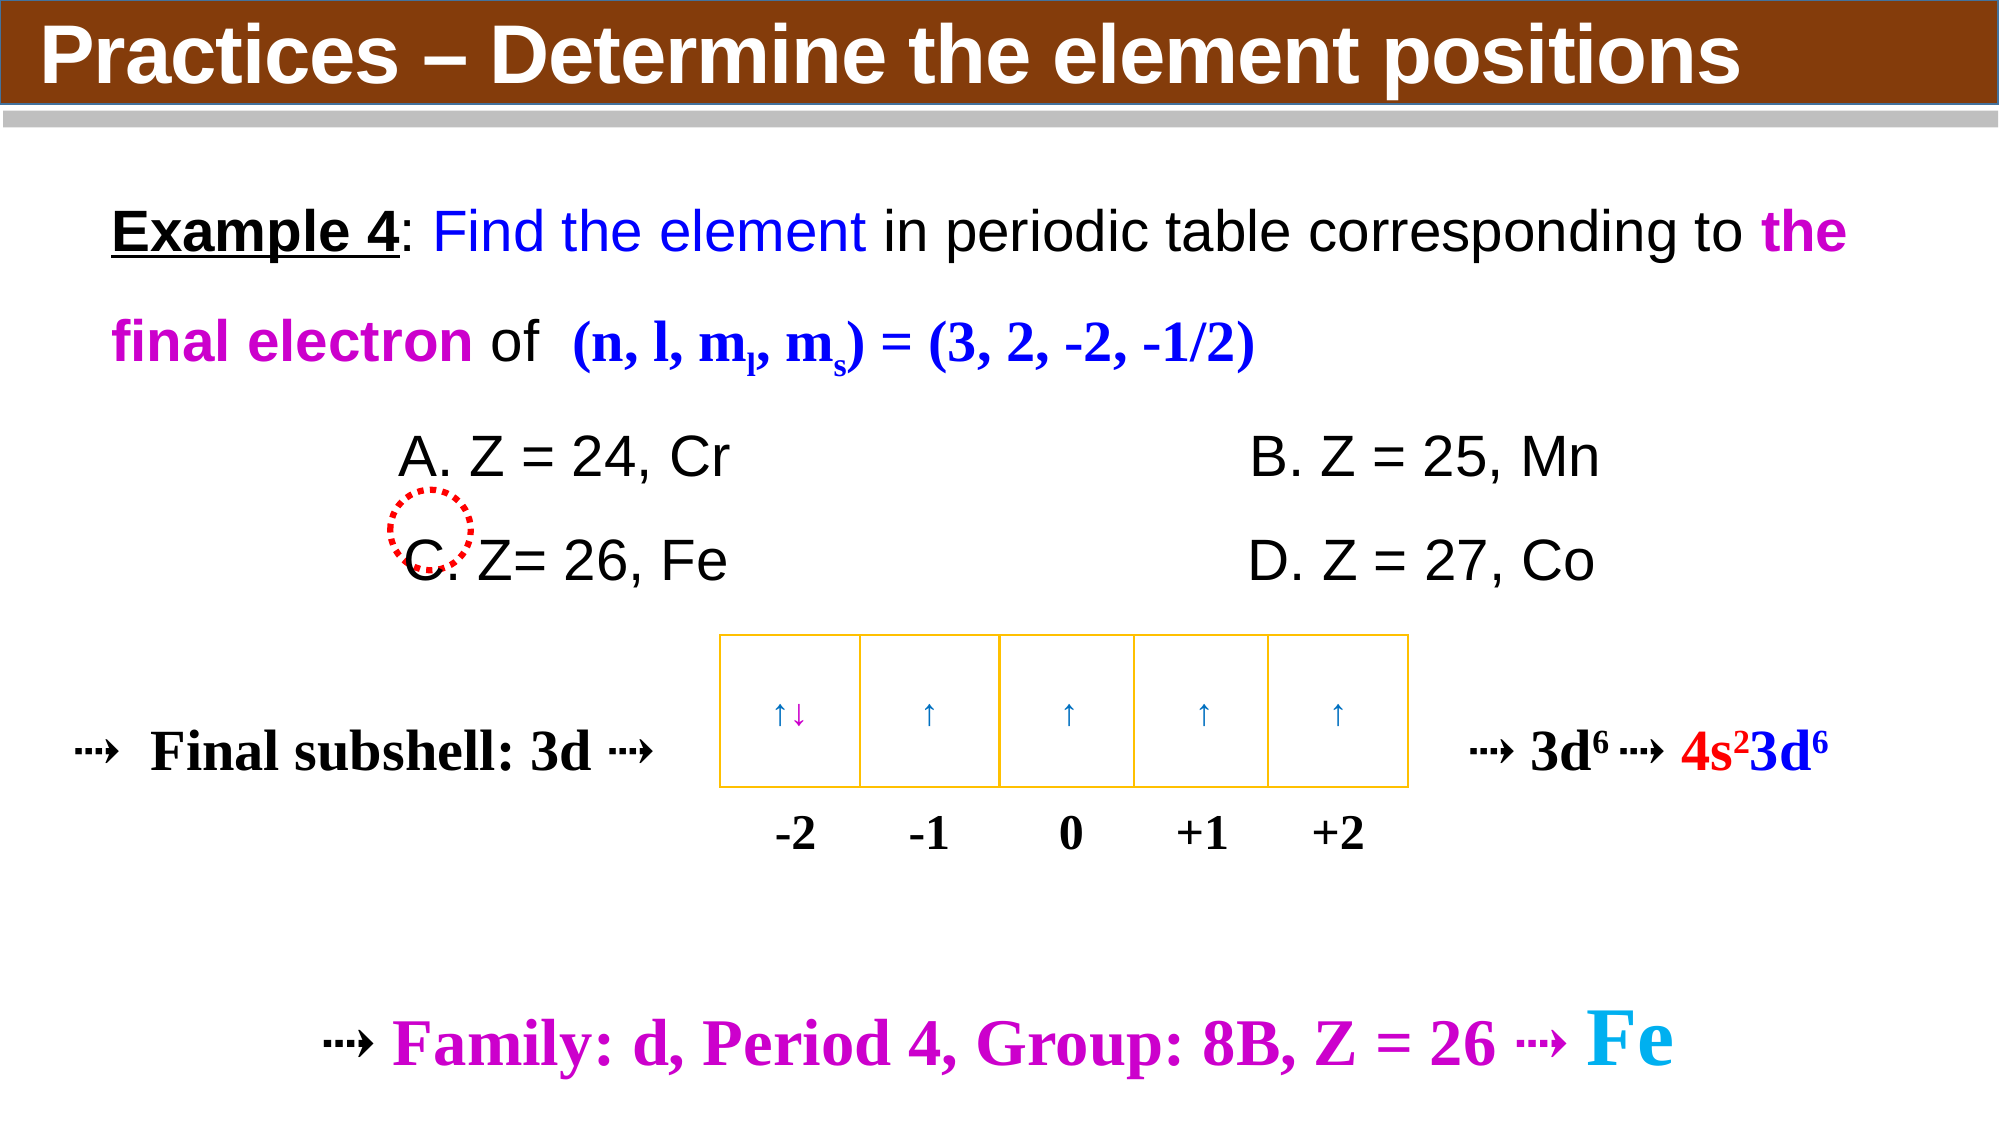

Practices – Determine the element positions

Example 4: Find the element in periodic table corresponding to the final electron of  (n, l, ml, ms) = (3, 2, -2, -1/2)
A. Z = 24, Cr                                B. Z = 25, Mn
C. Z= 26, Fe                                D. Z = 27, Co

⇢  Final subshell: 3d ⇢                                                        ⇢ 3d6 ⇢ 4s23d6
↑↓
↑
↑
↑
↑
-2
-1
+1
+2
0
⇢ Family: d, Period 4, Group: 8B, Z = 26 ⇢ Fe